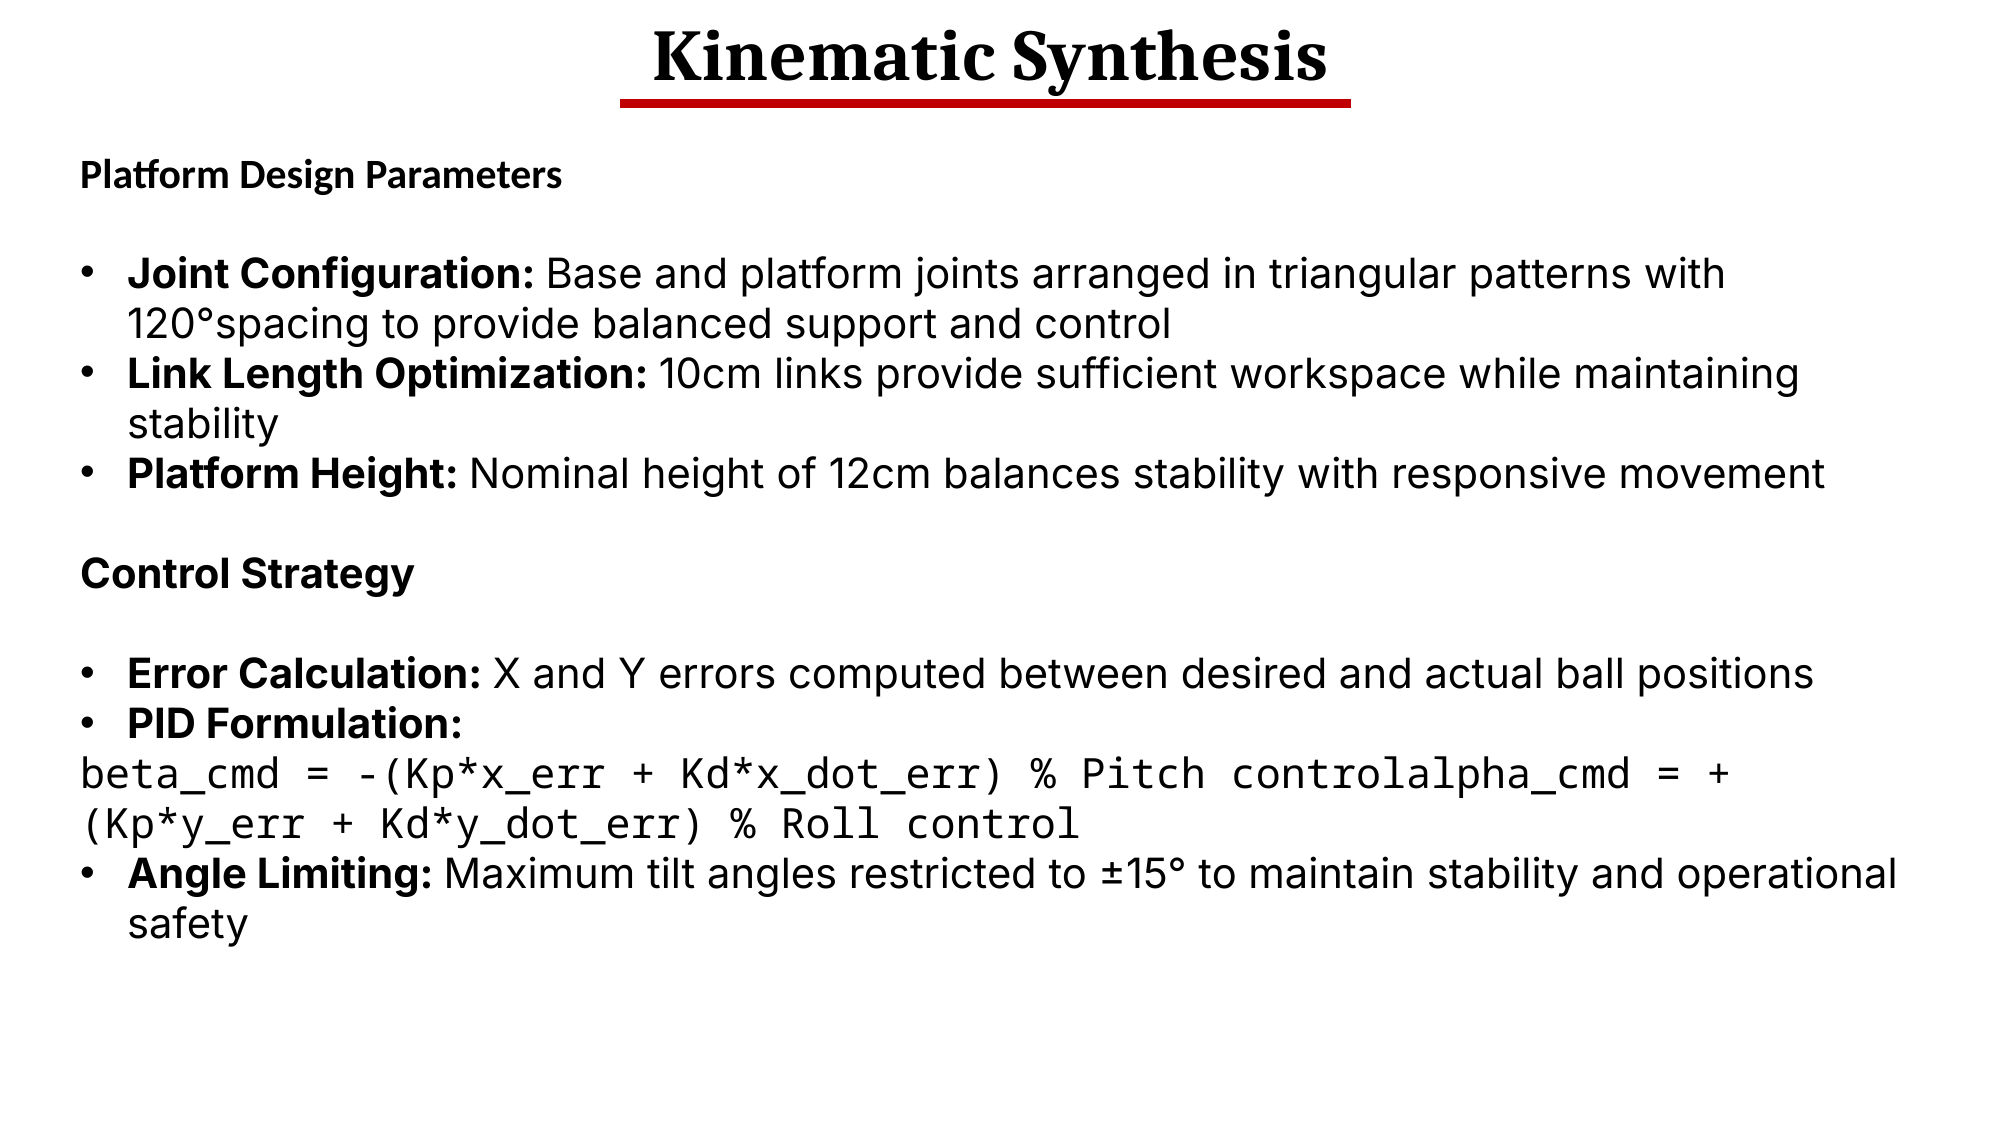

Kinematic Synthesis
Platform Design Parameters

Joint Configuration: Base and platform joints arranged in triangular patterns with 120°spacing to provide balanced support and control
Link Length Optimization: 10cm links provide sufficient workspace while maintaining stability
Platform Height: Nominal height of 12cm balances stability with responsive movement

Control Strategy

Error Calculation: X and Y errors computed between desired and actual ball positions
PID Formulation:
beta_cmd = -(Kp*x_err + Kd*x_dot_err) % Pitch controlalpha_cmd = +(Kp*y_err + Kd*y_dot_err) % Roll control
Angle Limiting: Maximum tilt angles restricted to ±15° to maintain stability and operational safety